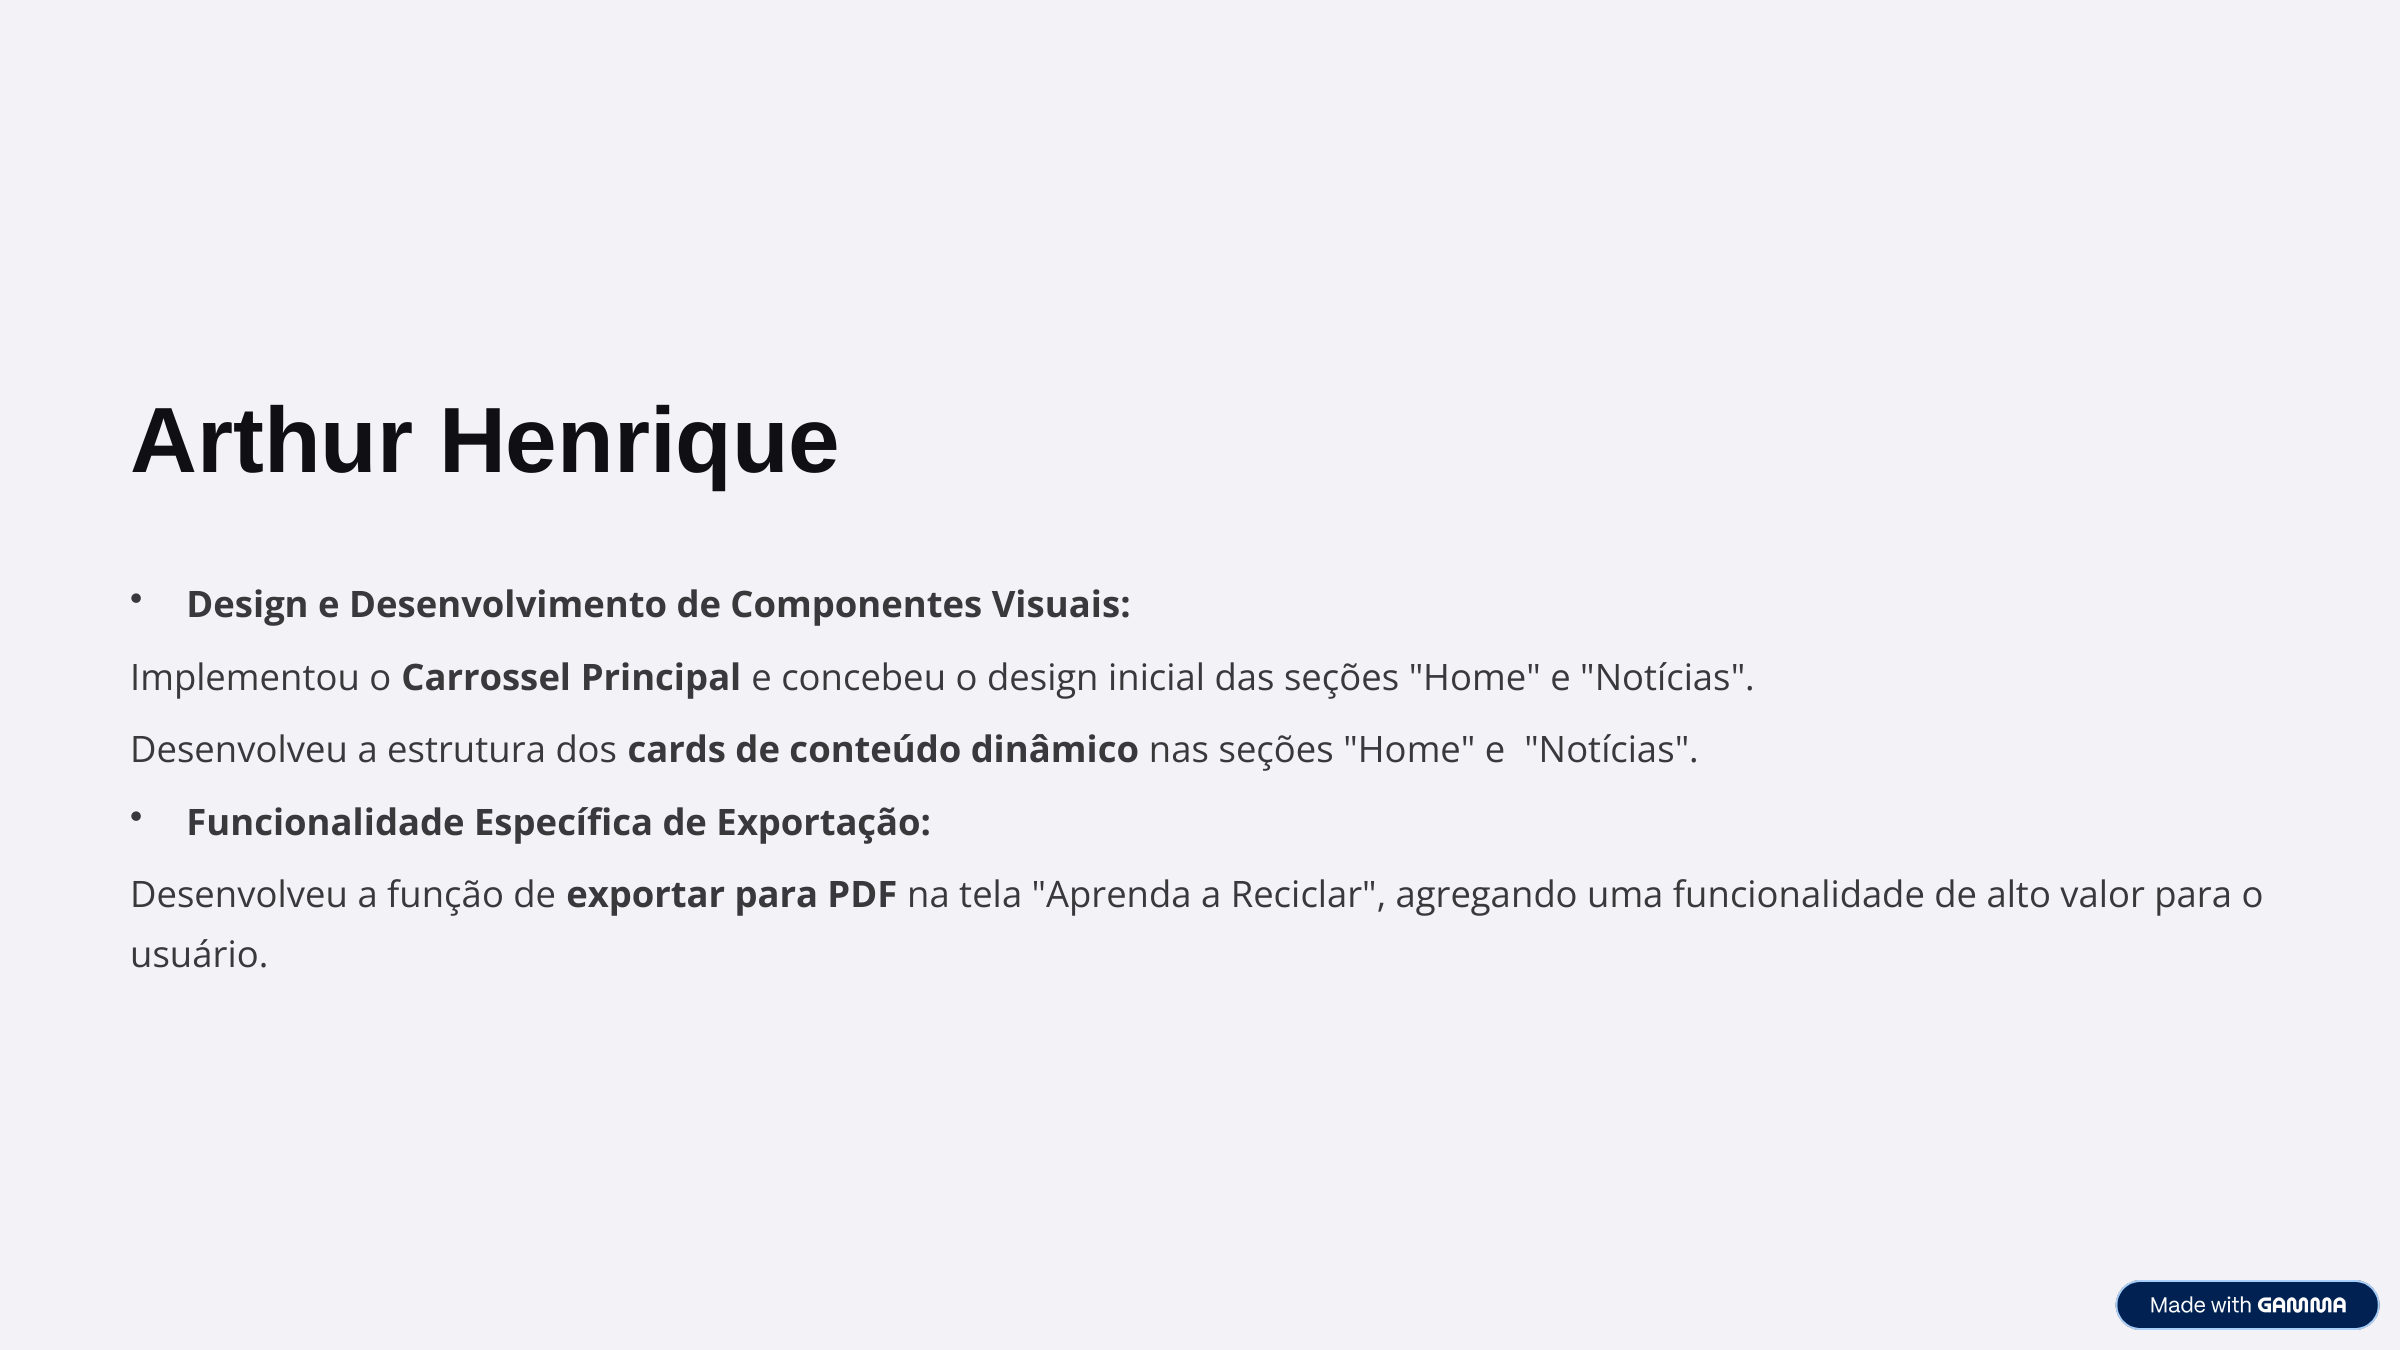

Arthur Henrique
Design e Desenvolvimento de Componentes Visuais:
Implementou o Carrossel Principal e concebeu o design inicial das seções "Home" e "Notícias".
Desenvolveu a estrutura dos cards de conteúdo dinâmico nas seções "Home" e  "Notícias".
Funcionalidade Específica de Exportação:
Desenvolveu a função de exportar para PDF na tela "Aprenda a Reciclar", agregando uma funcionalidade de alto valor para o usuário.